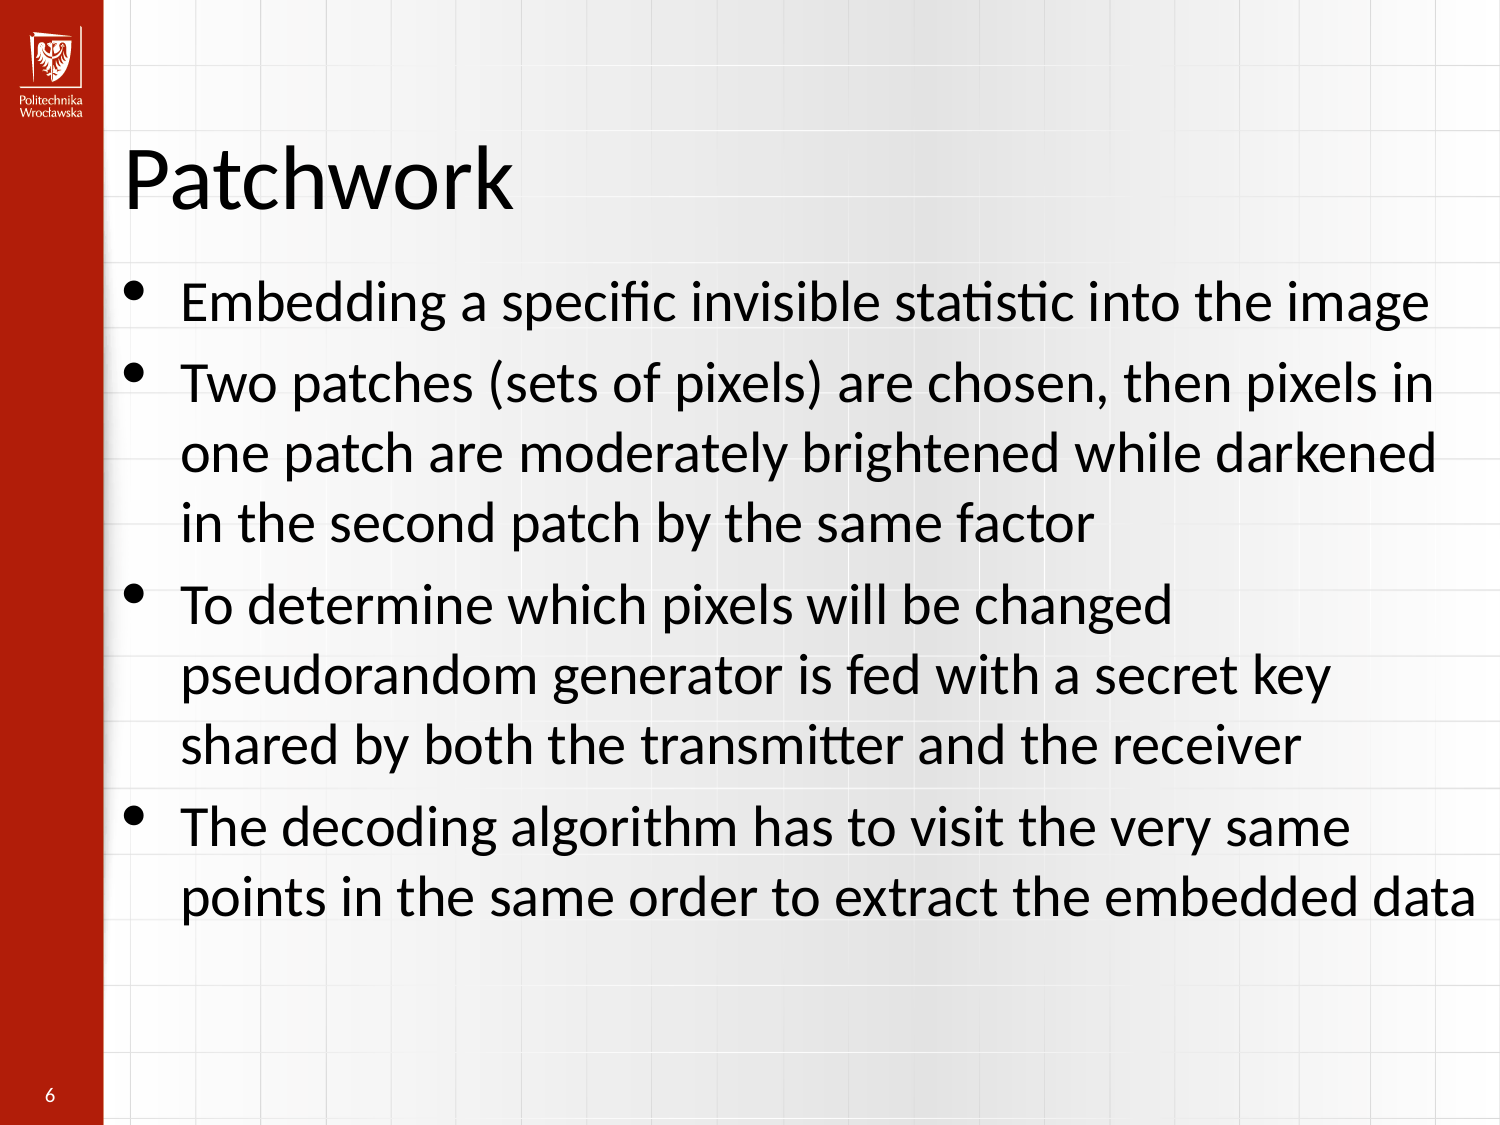

Patchwork
Embedding a specific invisible statistic into the image
Two patches (sets of pixels) are chosen, then pixels in one patch are moderately brightened while darkened in the second patch by the same factor
To determine which pixels will be changed pseudorandom generator is fed with a secret key shared by both the transmitter and the receiver
The decoding algorithm has to visit the very same points in the same order to extract the embedded data